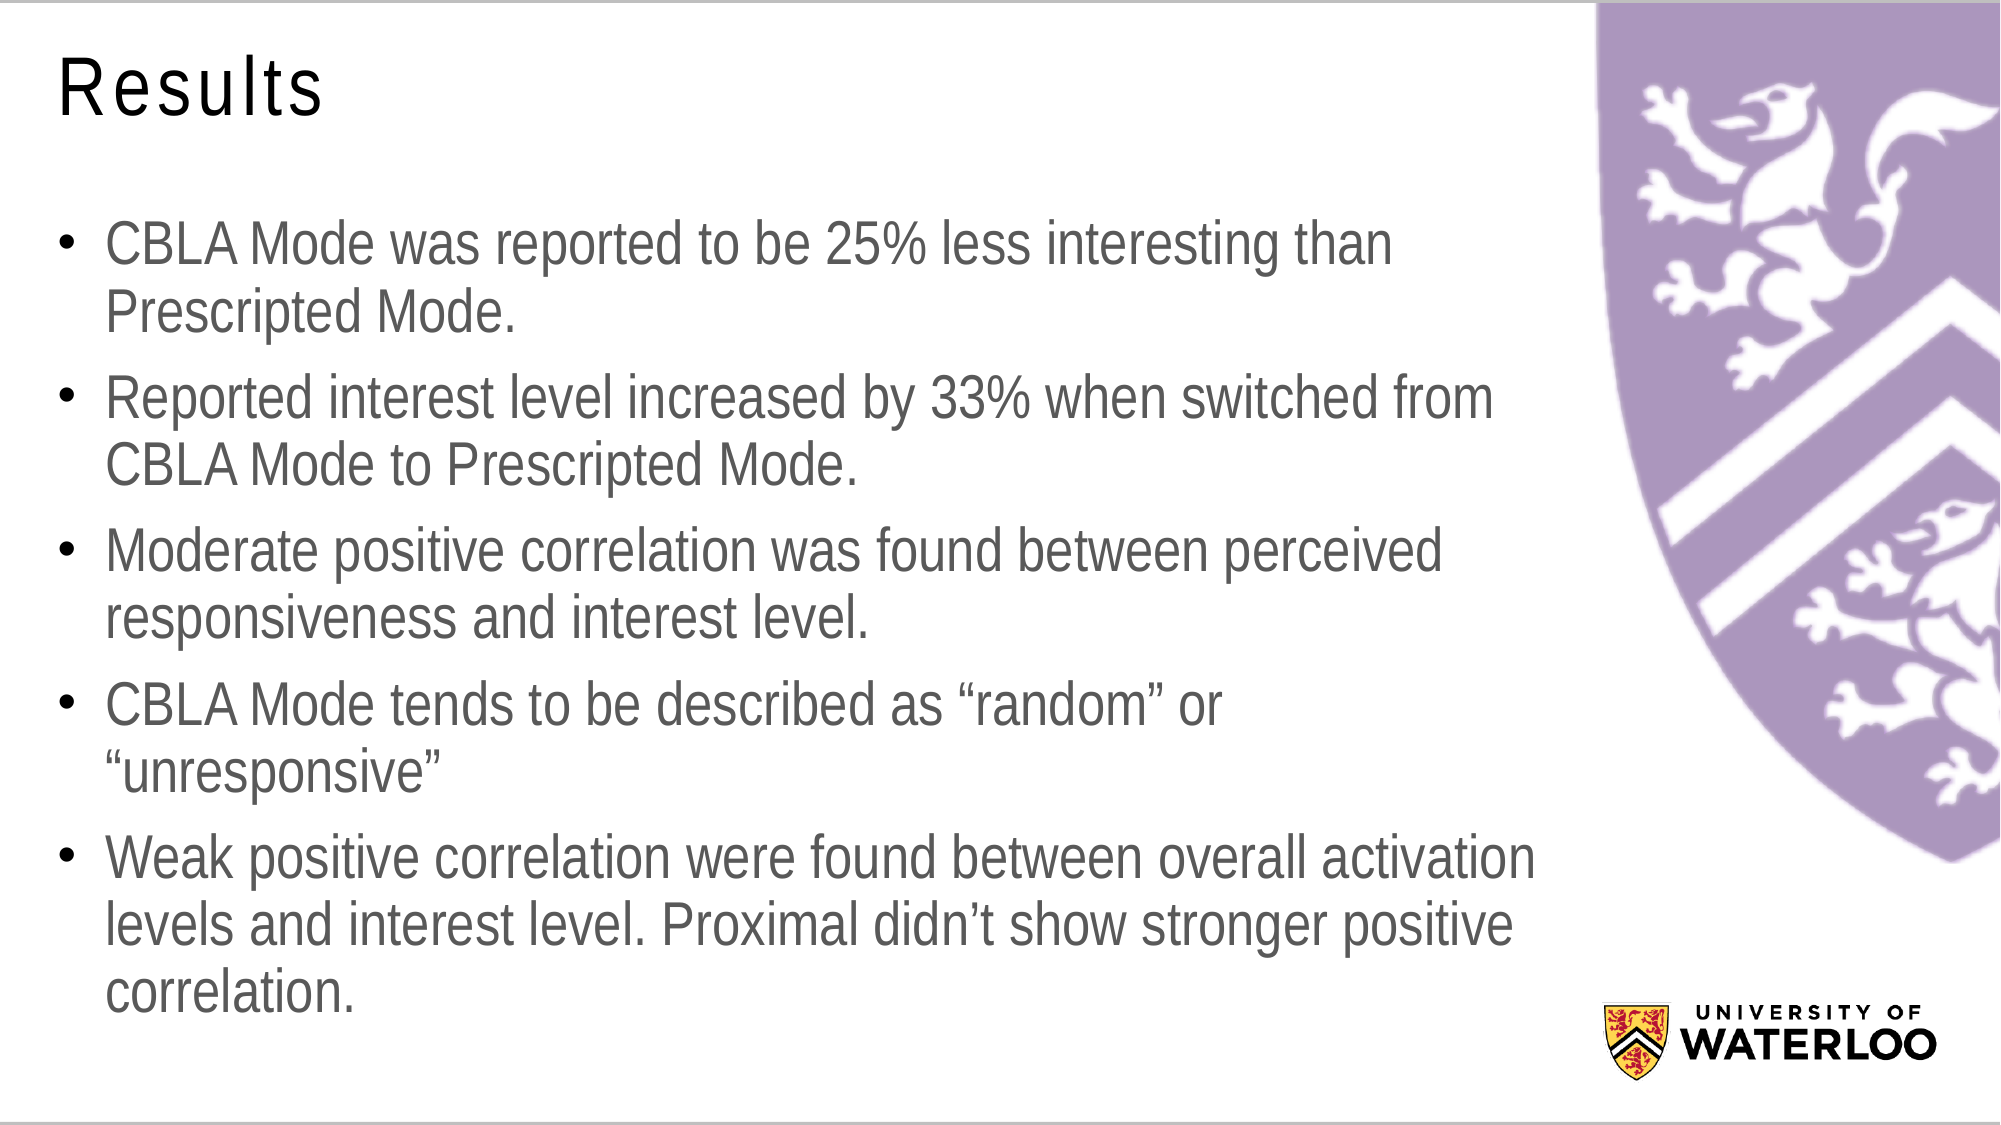

# Results
CBLA Mode was reported to be 25% less interesting than Prescripted Mode.
Reported interest level increased by 33% when switched from CBLA Mode to Prescripted Mode.
Moderate positive correlation was found between perceived responsiveness and interest level.
CBLA Mode tends to be described as “random” or “unresponsive”
Weak positive correlation were found between overall activation levels and interest level. Proximal didn’t show stronger positive correlation.